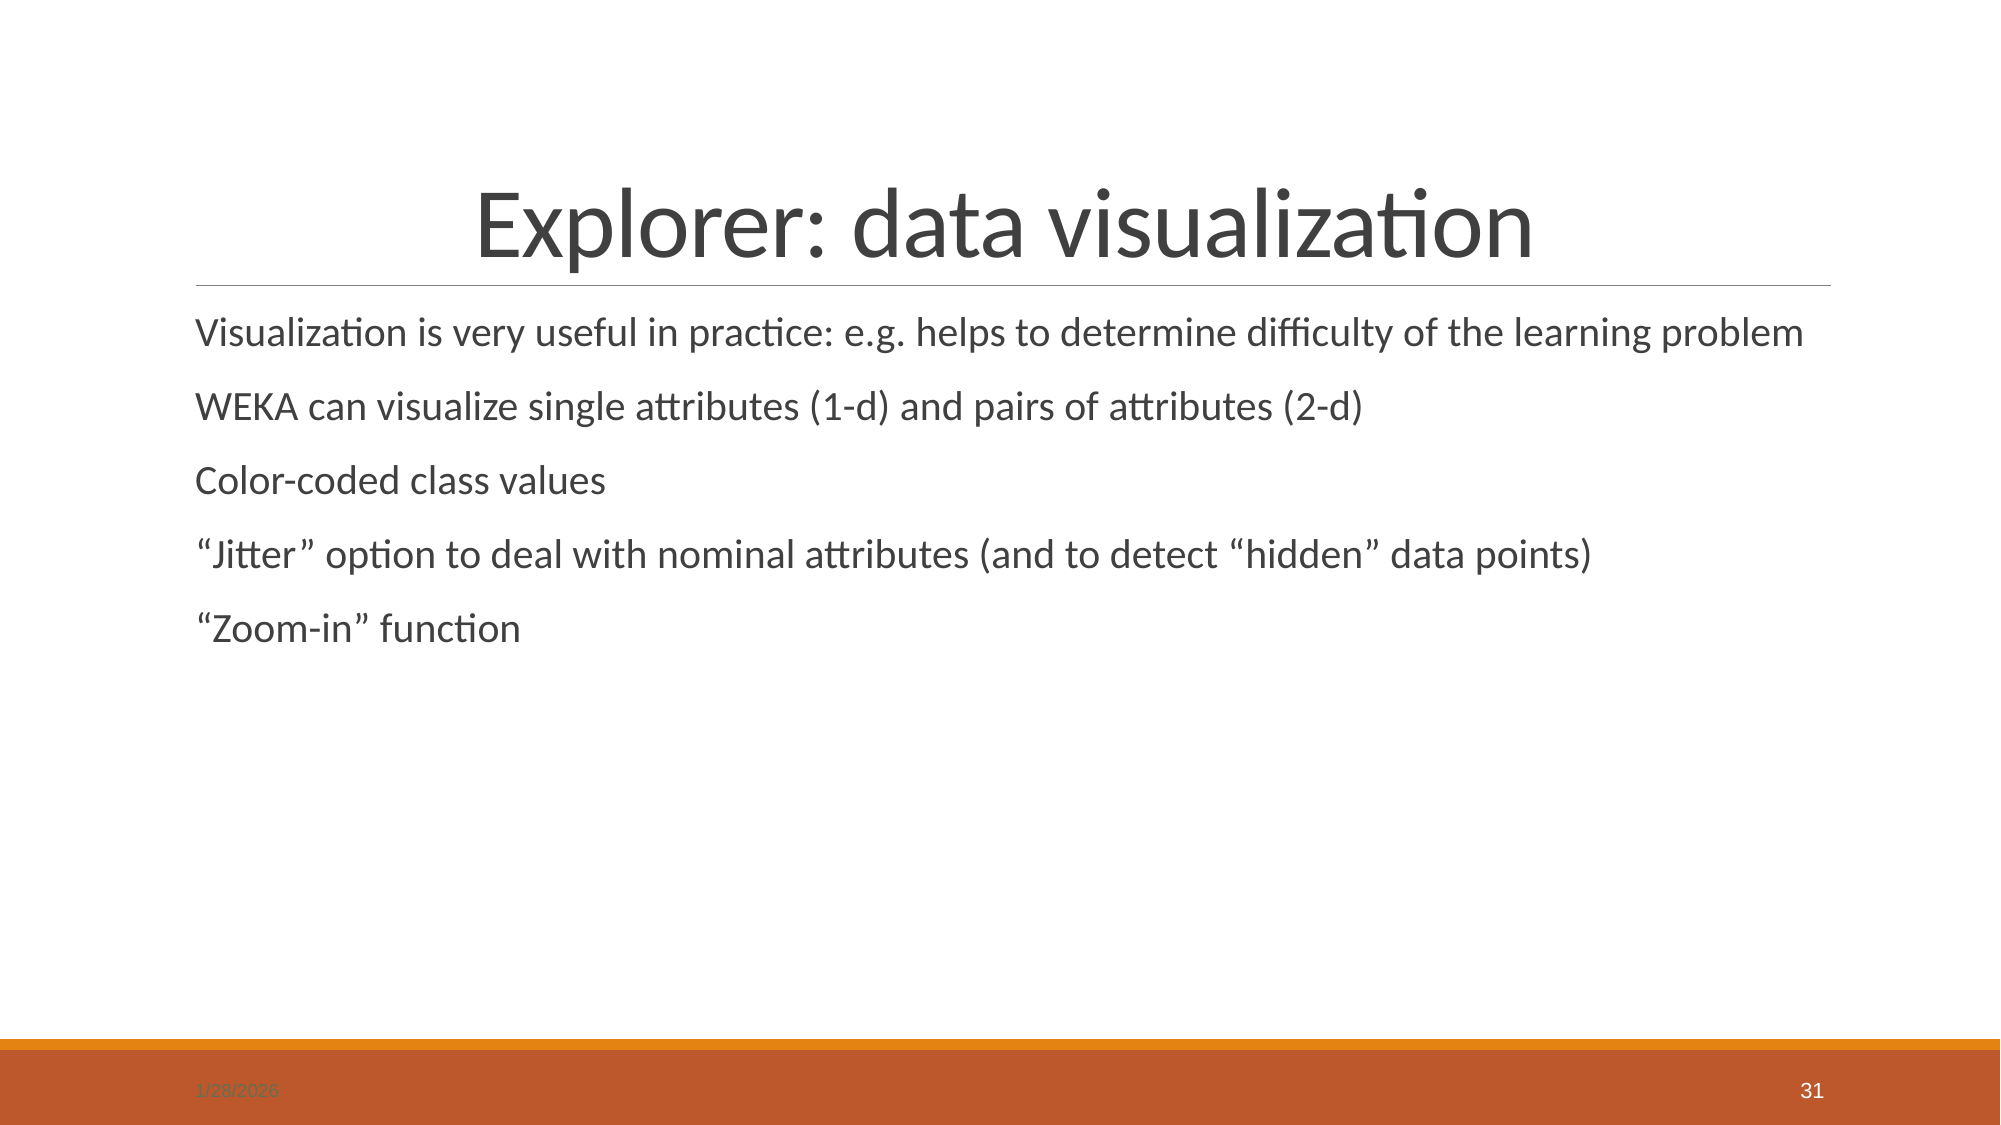

# Explorer: data visualization
Visualization is very useful in practice: e.g. helps to determine difficulty of the learning problem
WEKA can visualize single attributes (1-d) and pairs of attributes (2-d)
Color-coded class values
“Jitter” option to deal with nominal attributes (and to detect “hidden” data points)
“Zoom-in” function
1/28/2026
31